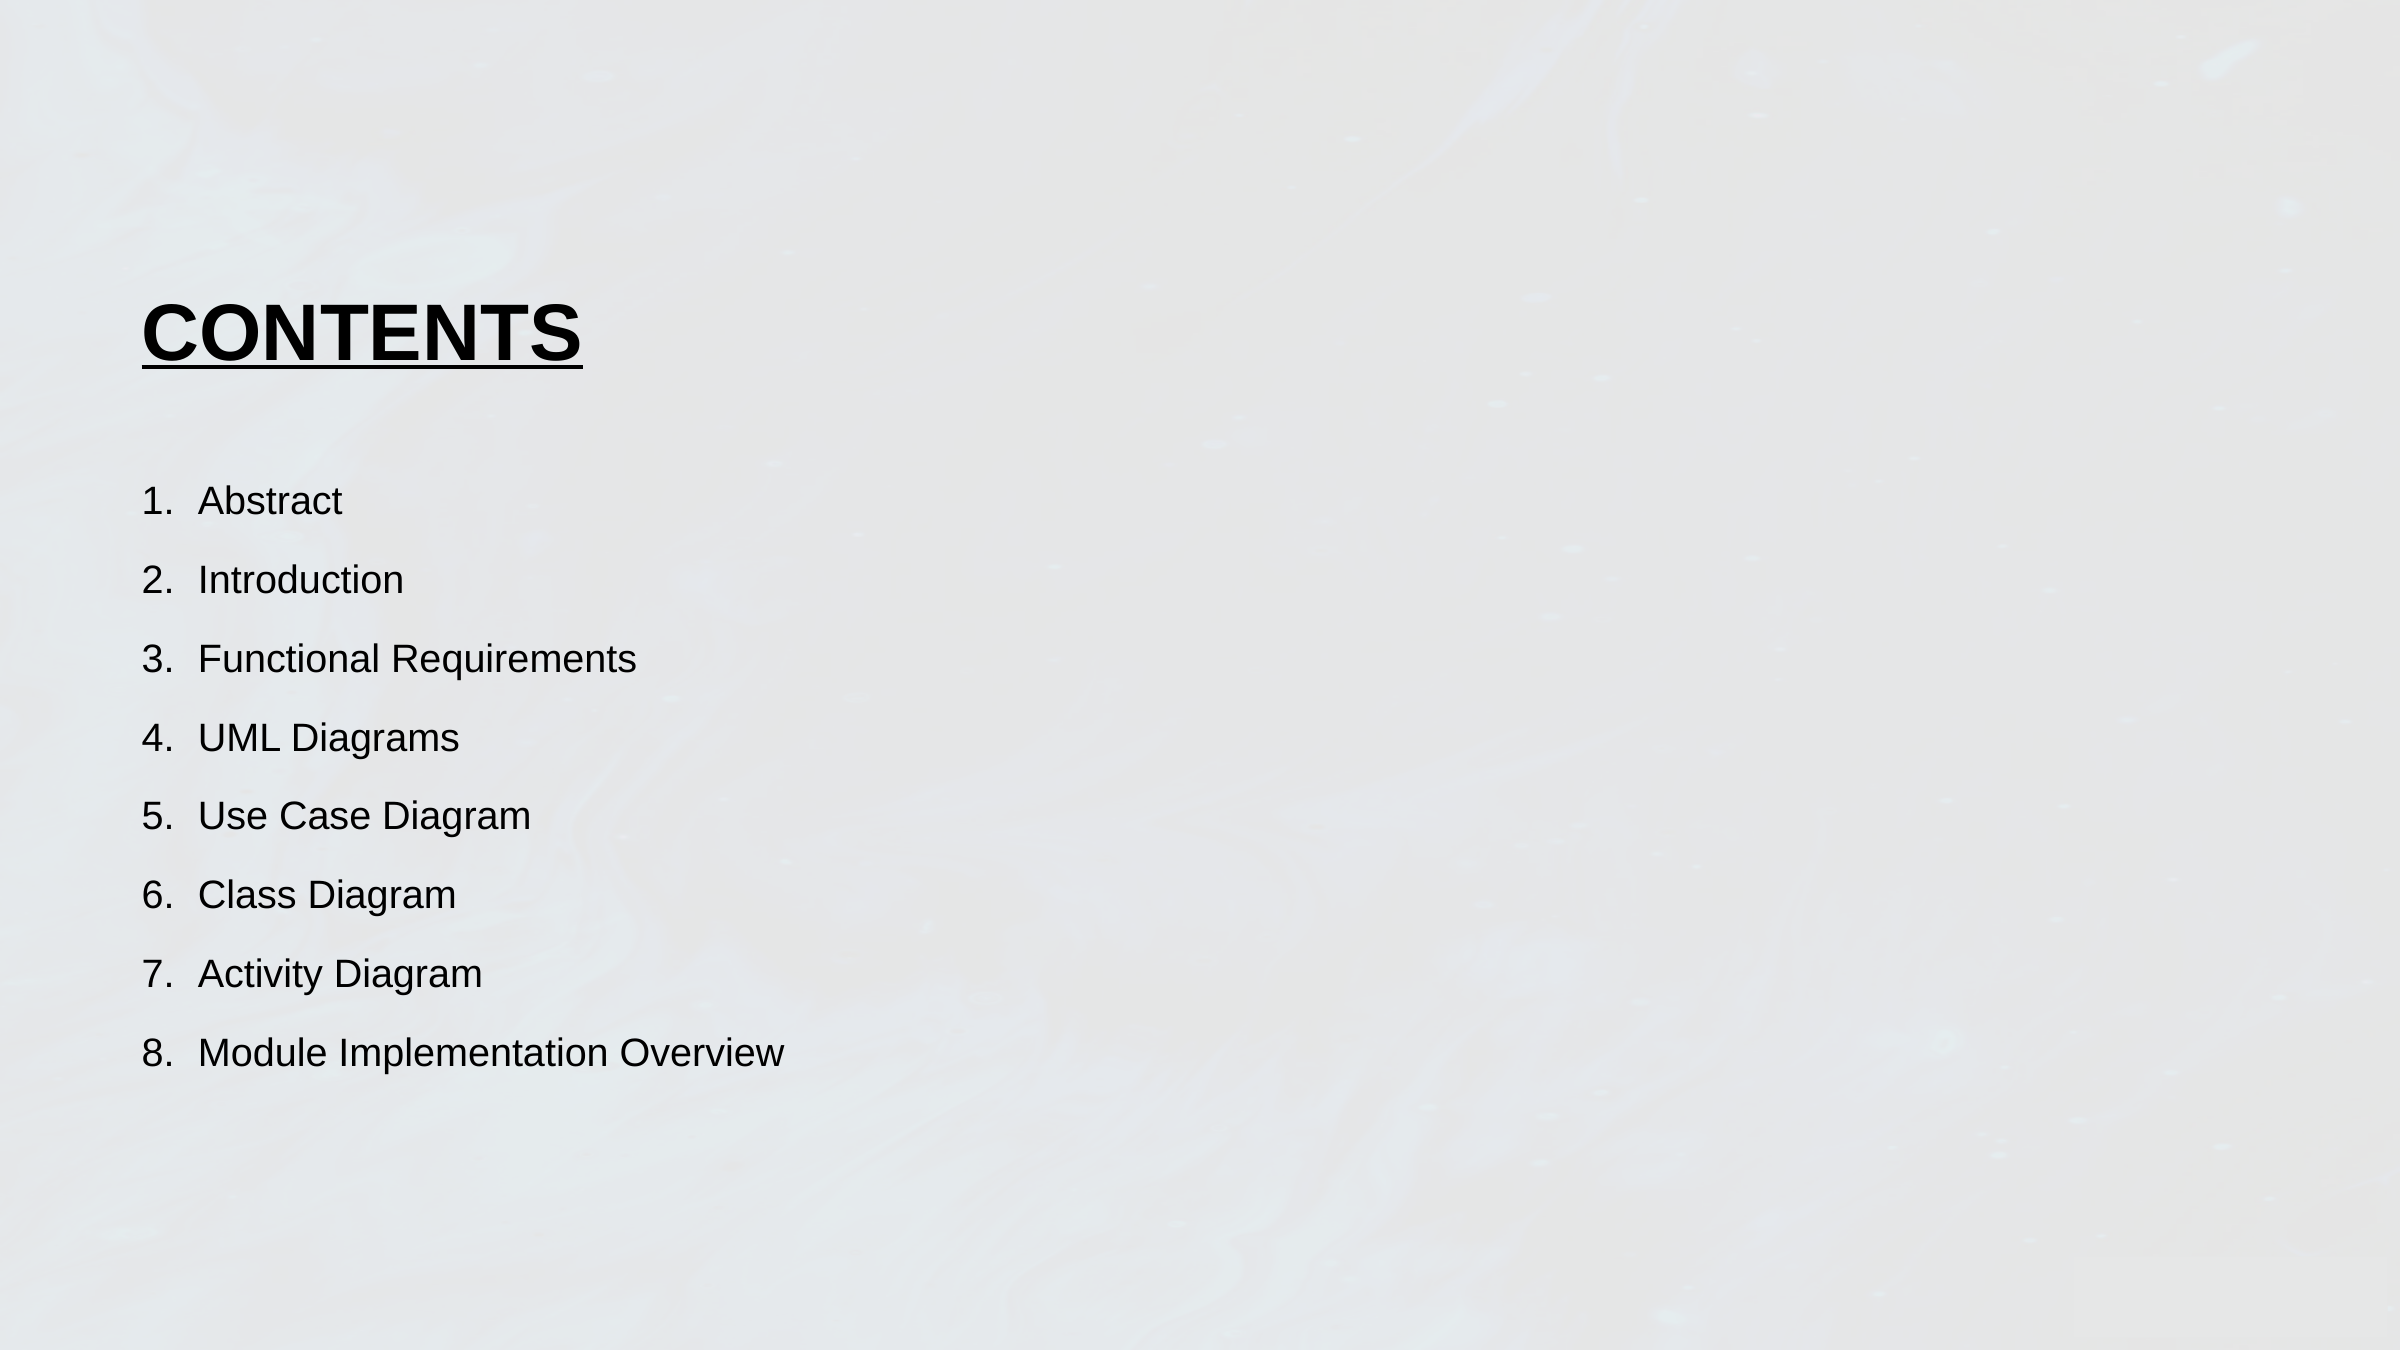

CONTENTS
Abstract
Introduction
Functional Requirements
UML Diagrams
Use Case Diagram
Class Diagram
Activity Diagram
Module Implementation Overview